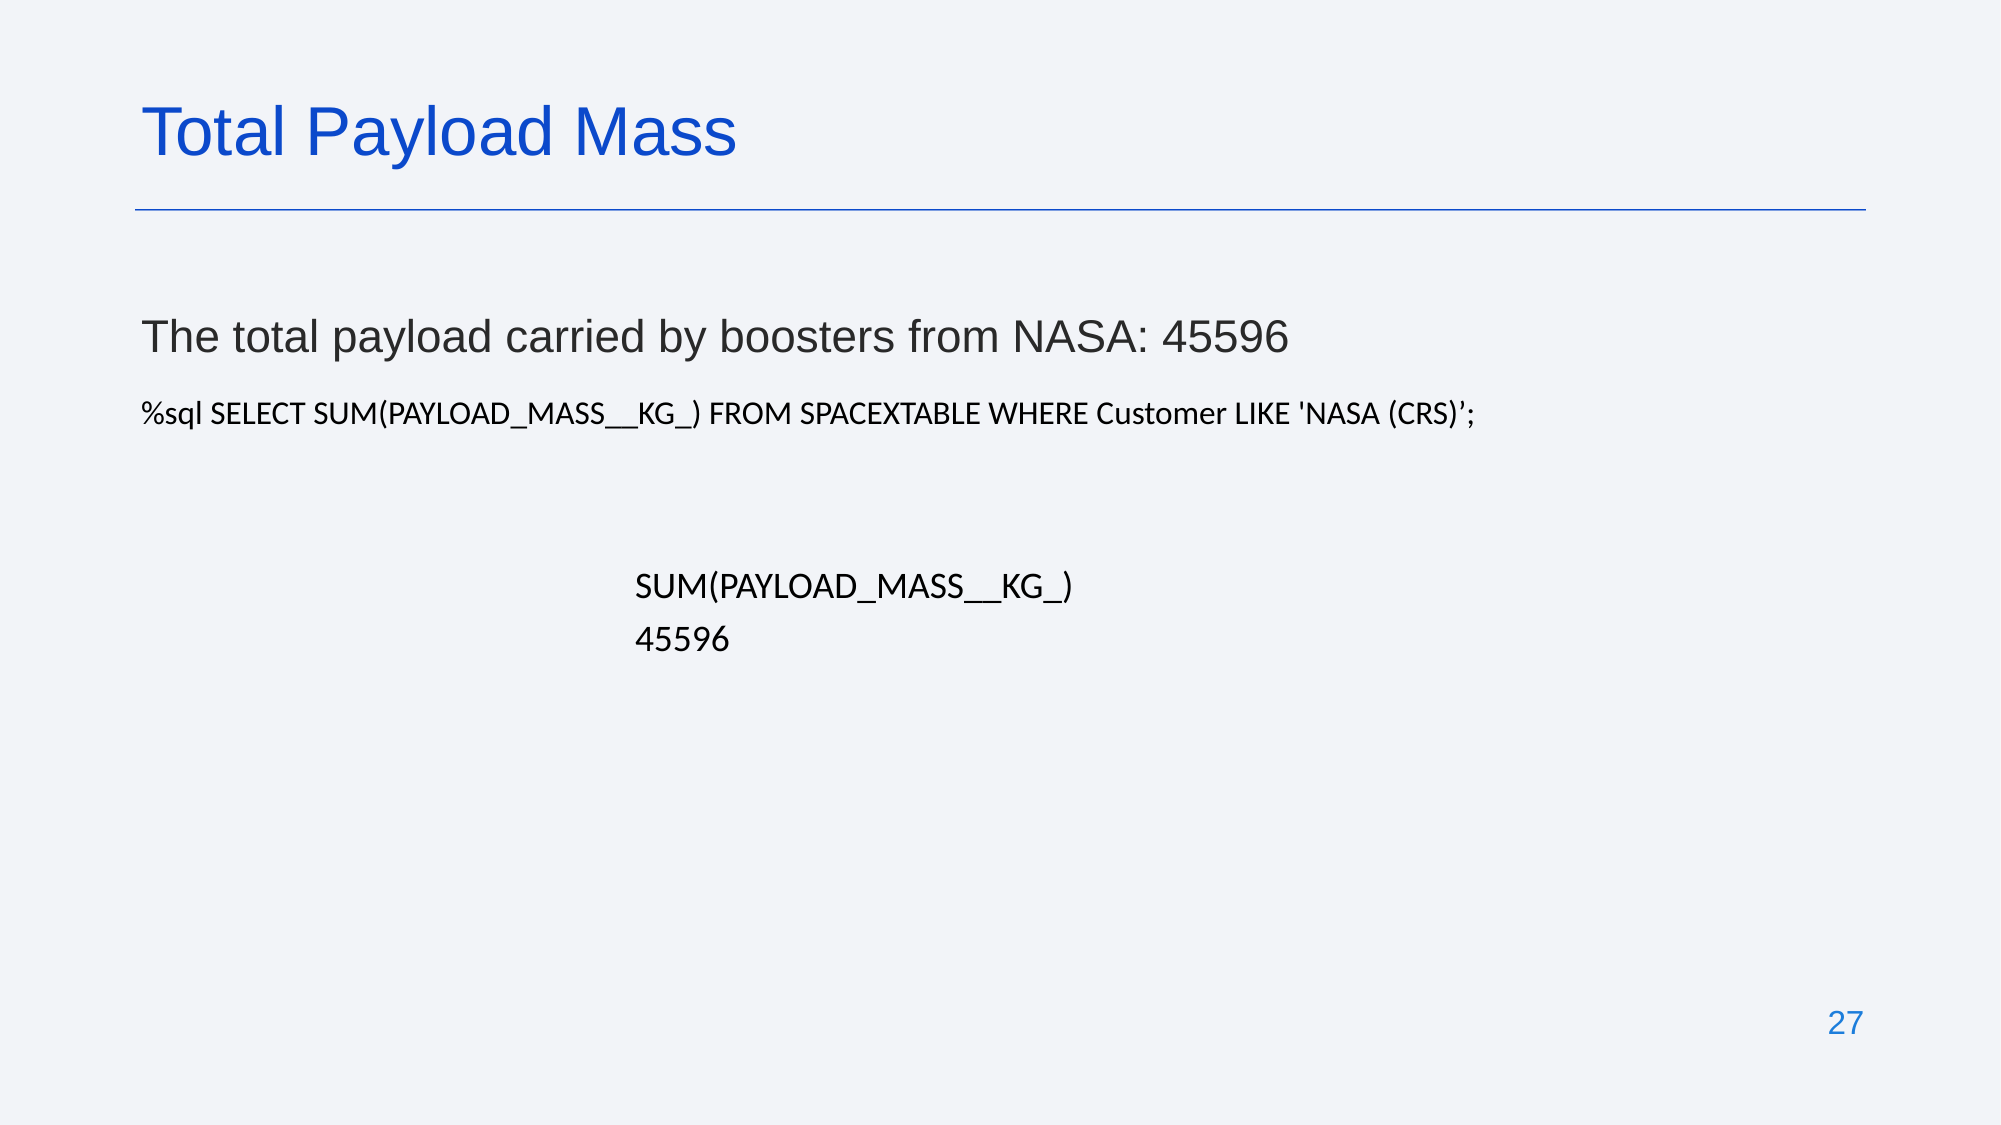

Total Payload Mass
The total payload carried by boosters from NASA: 45596
%sql SELECT SUM(PAYLOAD_MASS__KG_) FROM SPACEXTABLE WHERE Customer LIKE 'NASA (CRS)’;

| SUM(PAYLOAD\_MASS\_\_KG\_) |
| --- |
| 45596 |
27